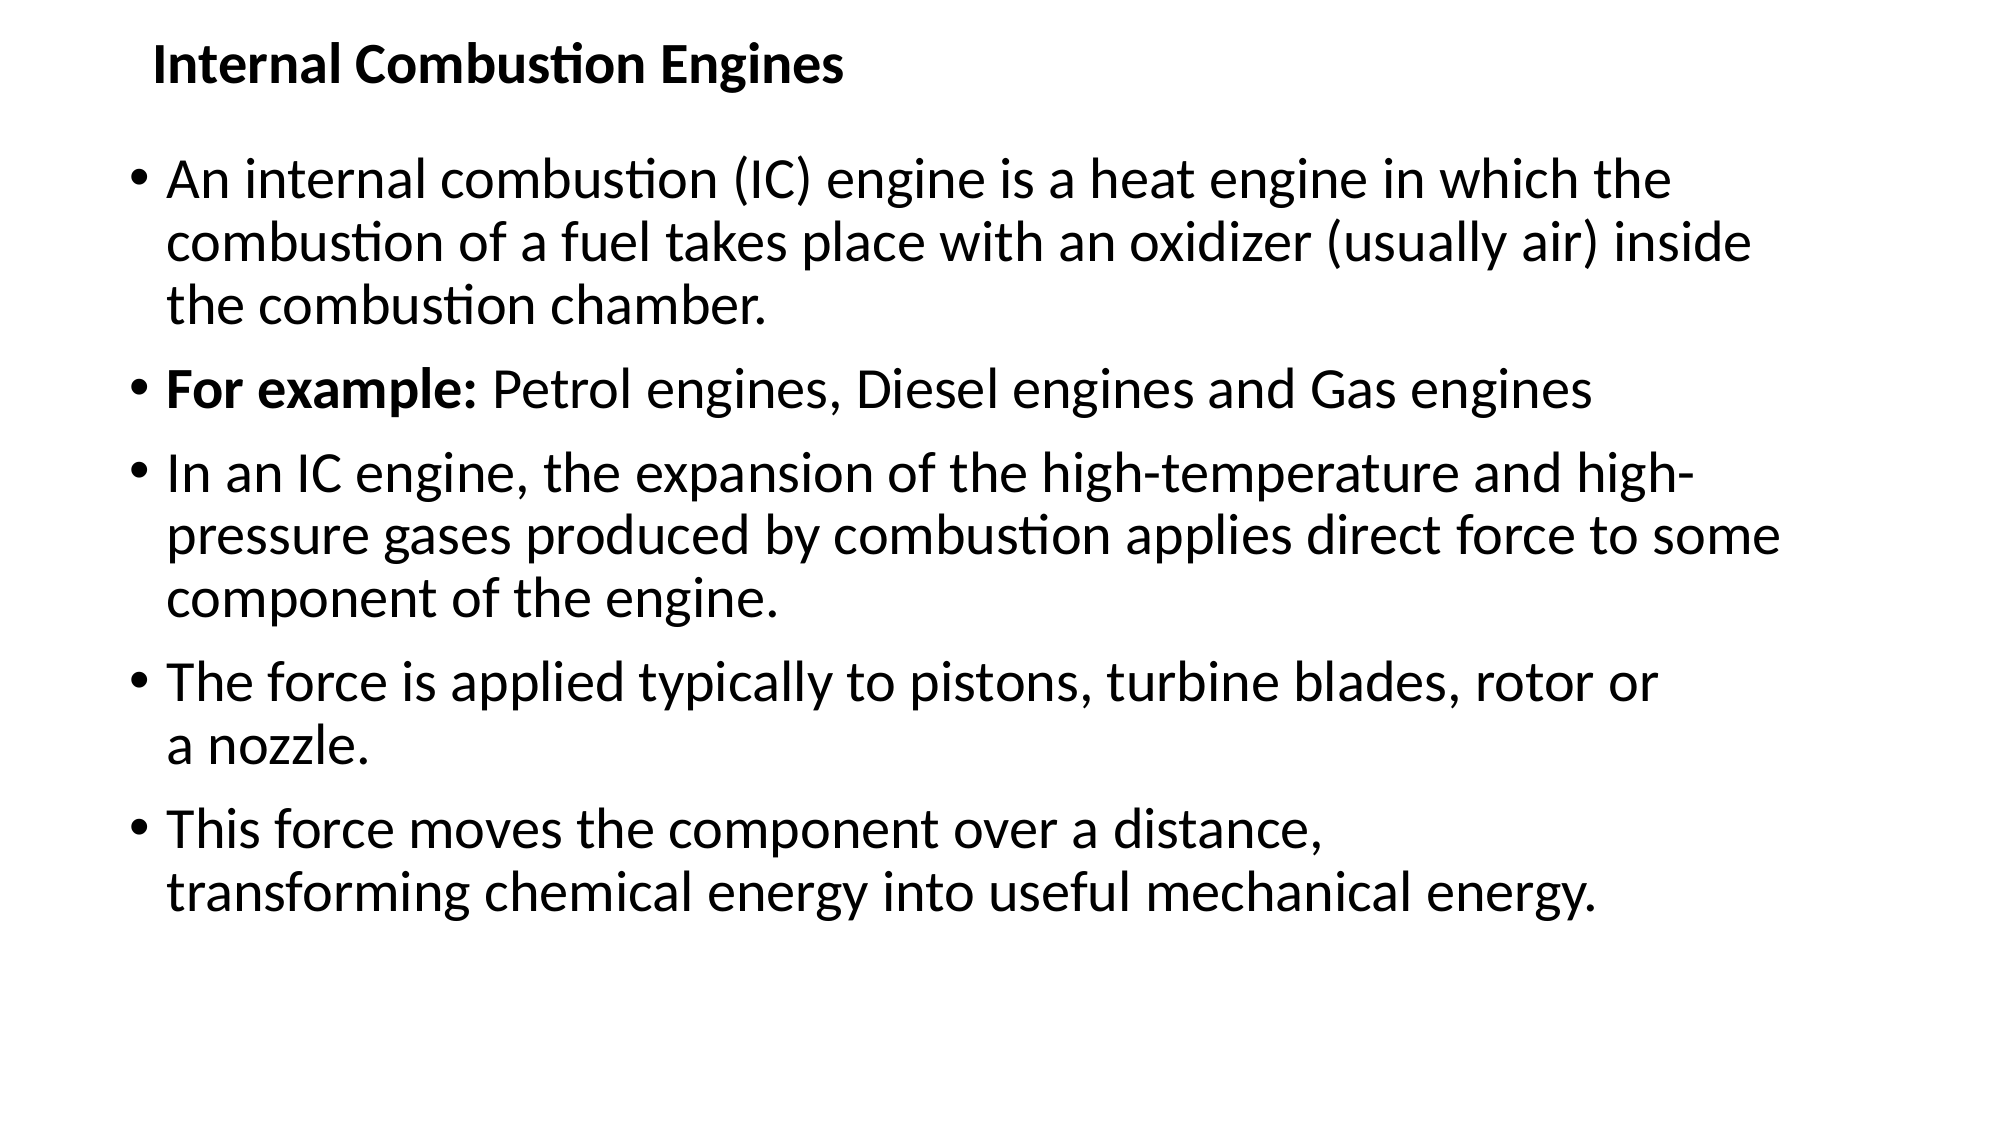

# Internal Combustion Engines
An internal combustion (IC) engine is a heat engine in which the combustion of a fuel takes place with an oxidizer (usually air) inside the combustion chamber.
For example: Petrol engines, Diesel engines and Gas engines
In an IC engine, the expansion of the high-temperature and high-pressure gases produced by combustion applies direct force to some component of the engine.
The force is applied typically to pistons, turbine blades, rotor or a nozzle.
This force moves the component over a distance, transforming chemical energy into useful mechanical energy.